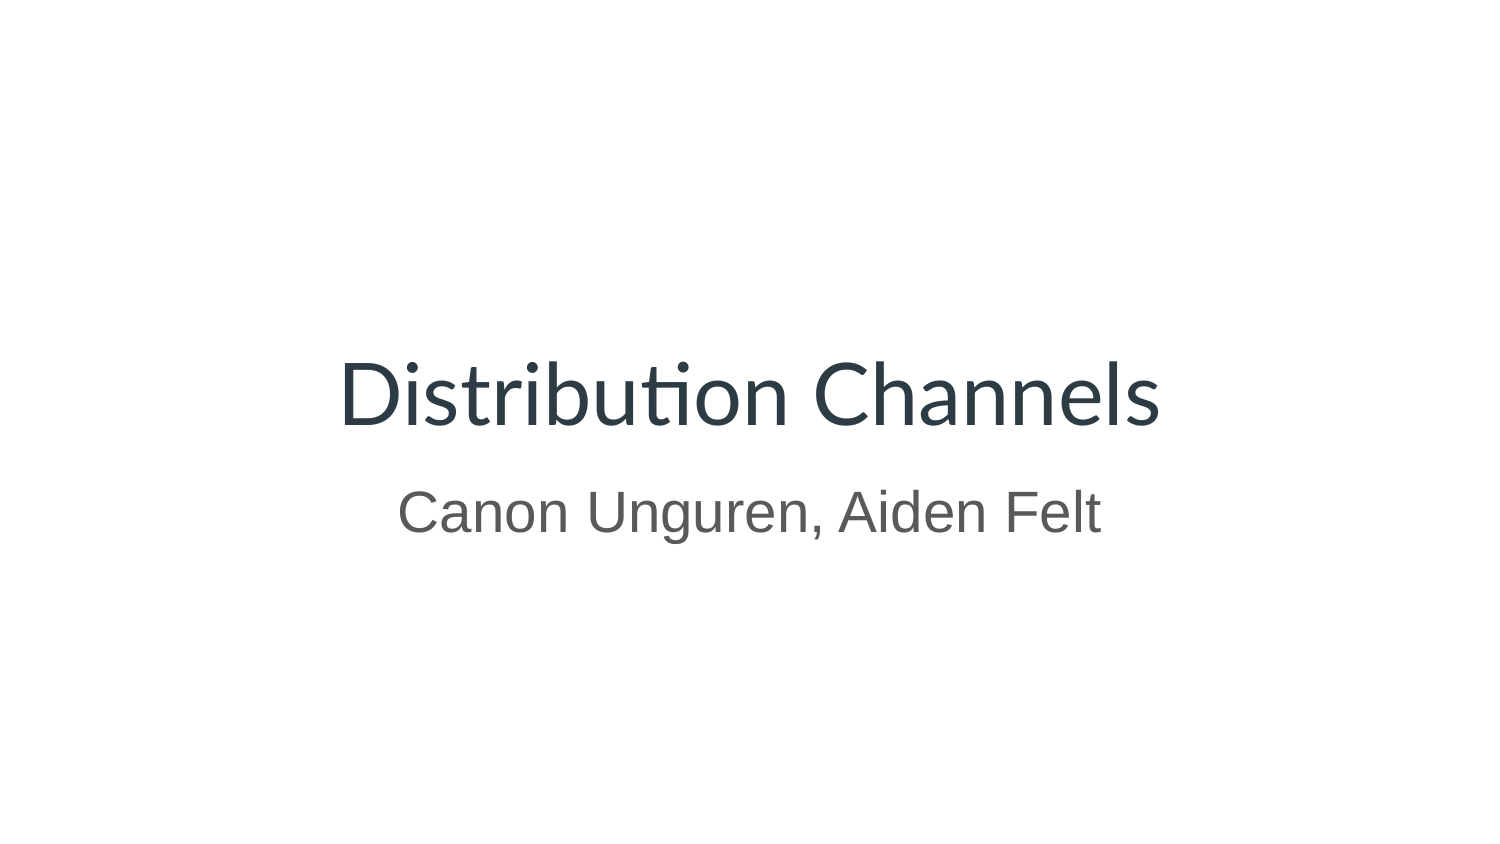

# Distribution Channels
Canon Unguren, Aiden Felt